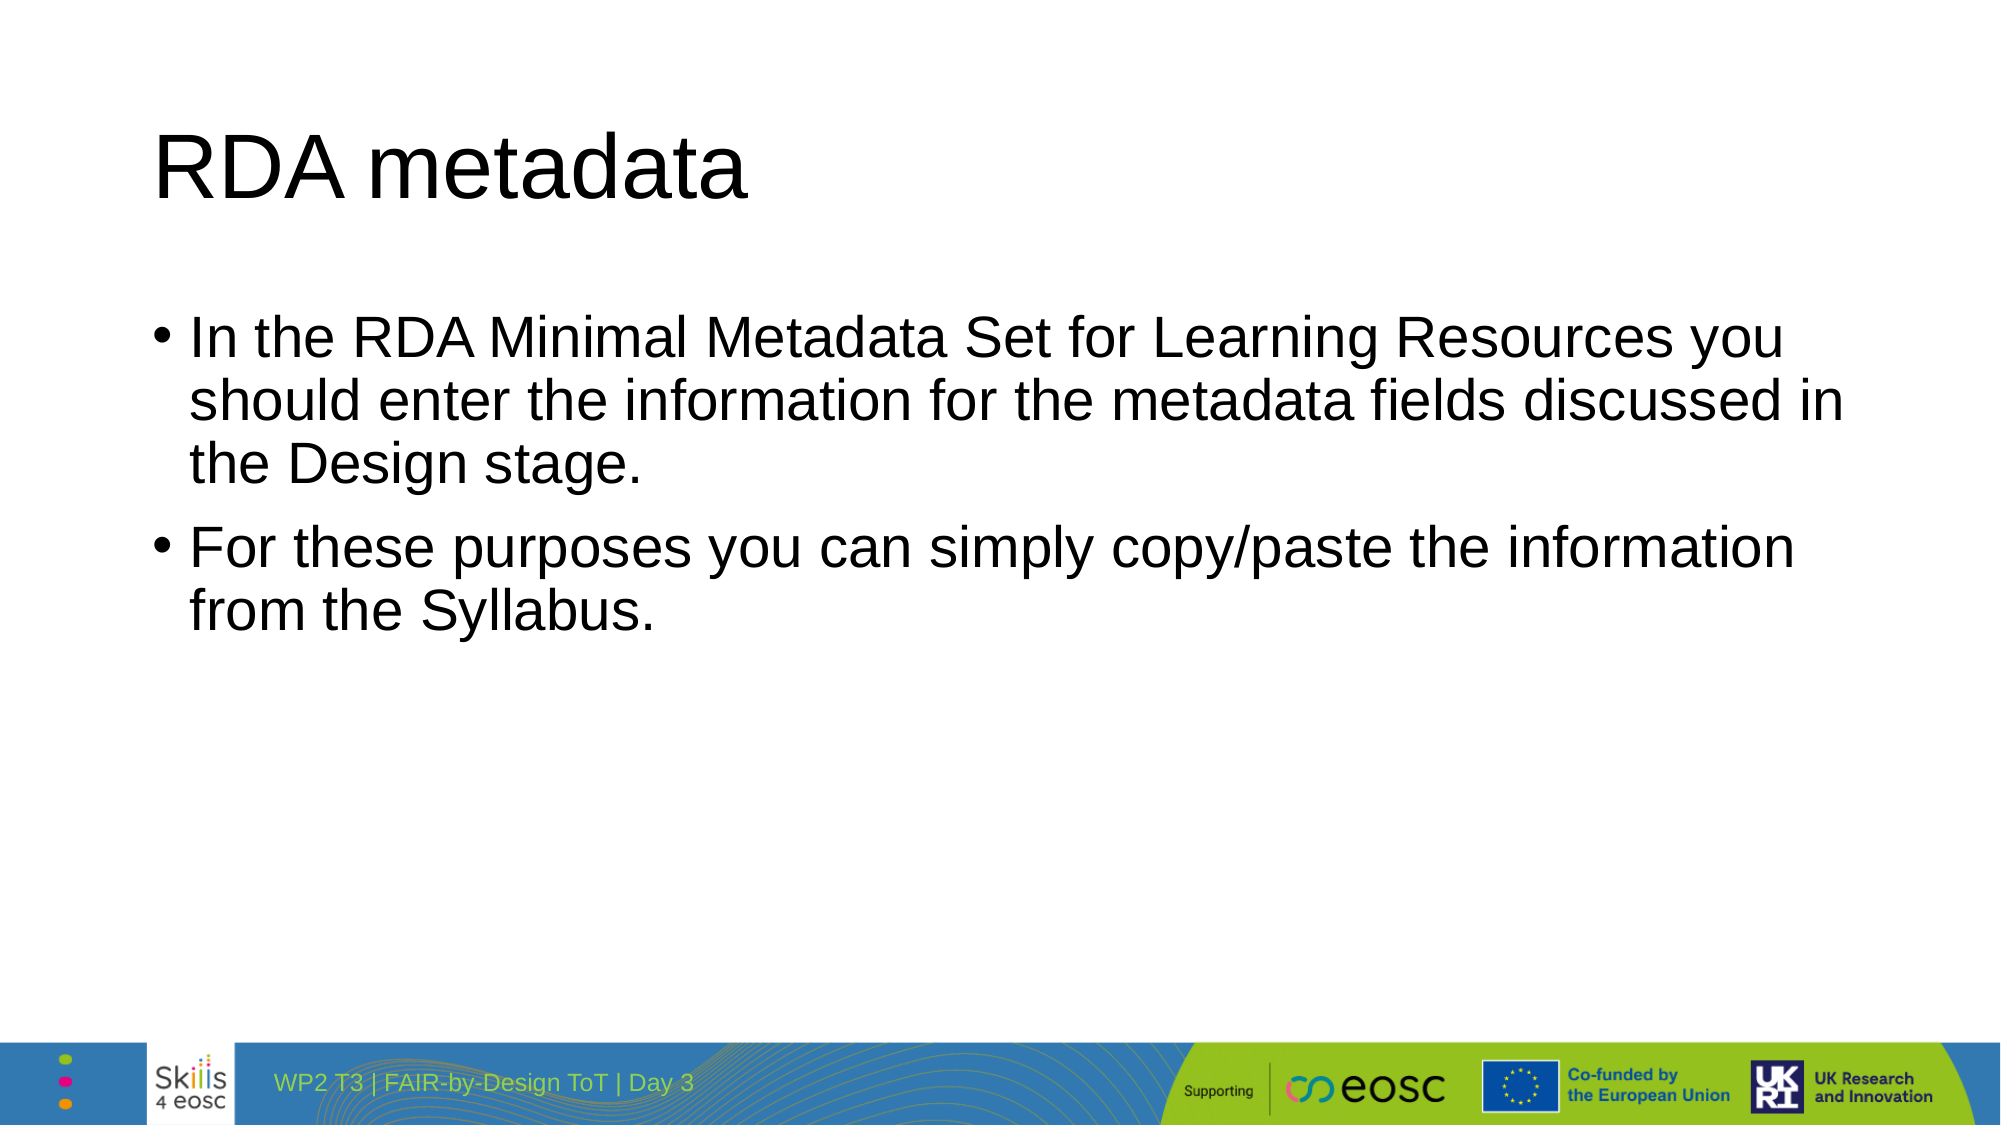

# RDA metadata
In the RDA Minimal Metadata Set for Learning Resources you should enter the information for the metadata fields discussed in the Design stage.
For these purposes you can simply copy/paste the information from the Syllabus.

WP2 T3 | FAIR-by-Design ToT | Day 3